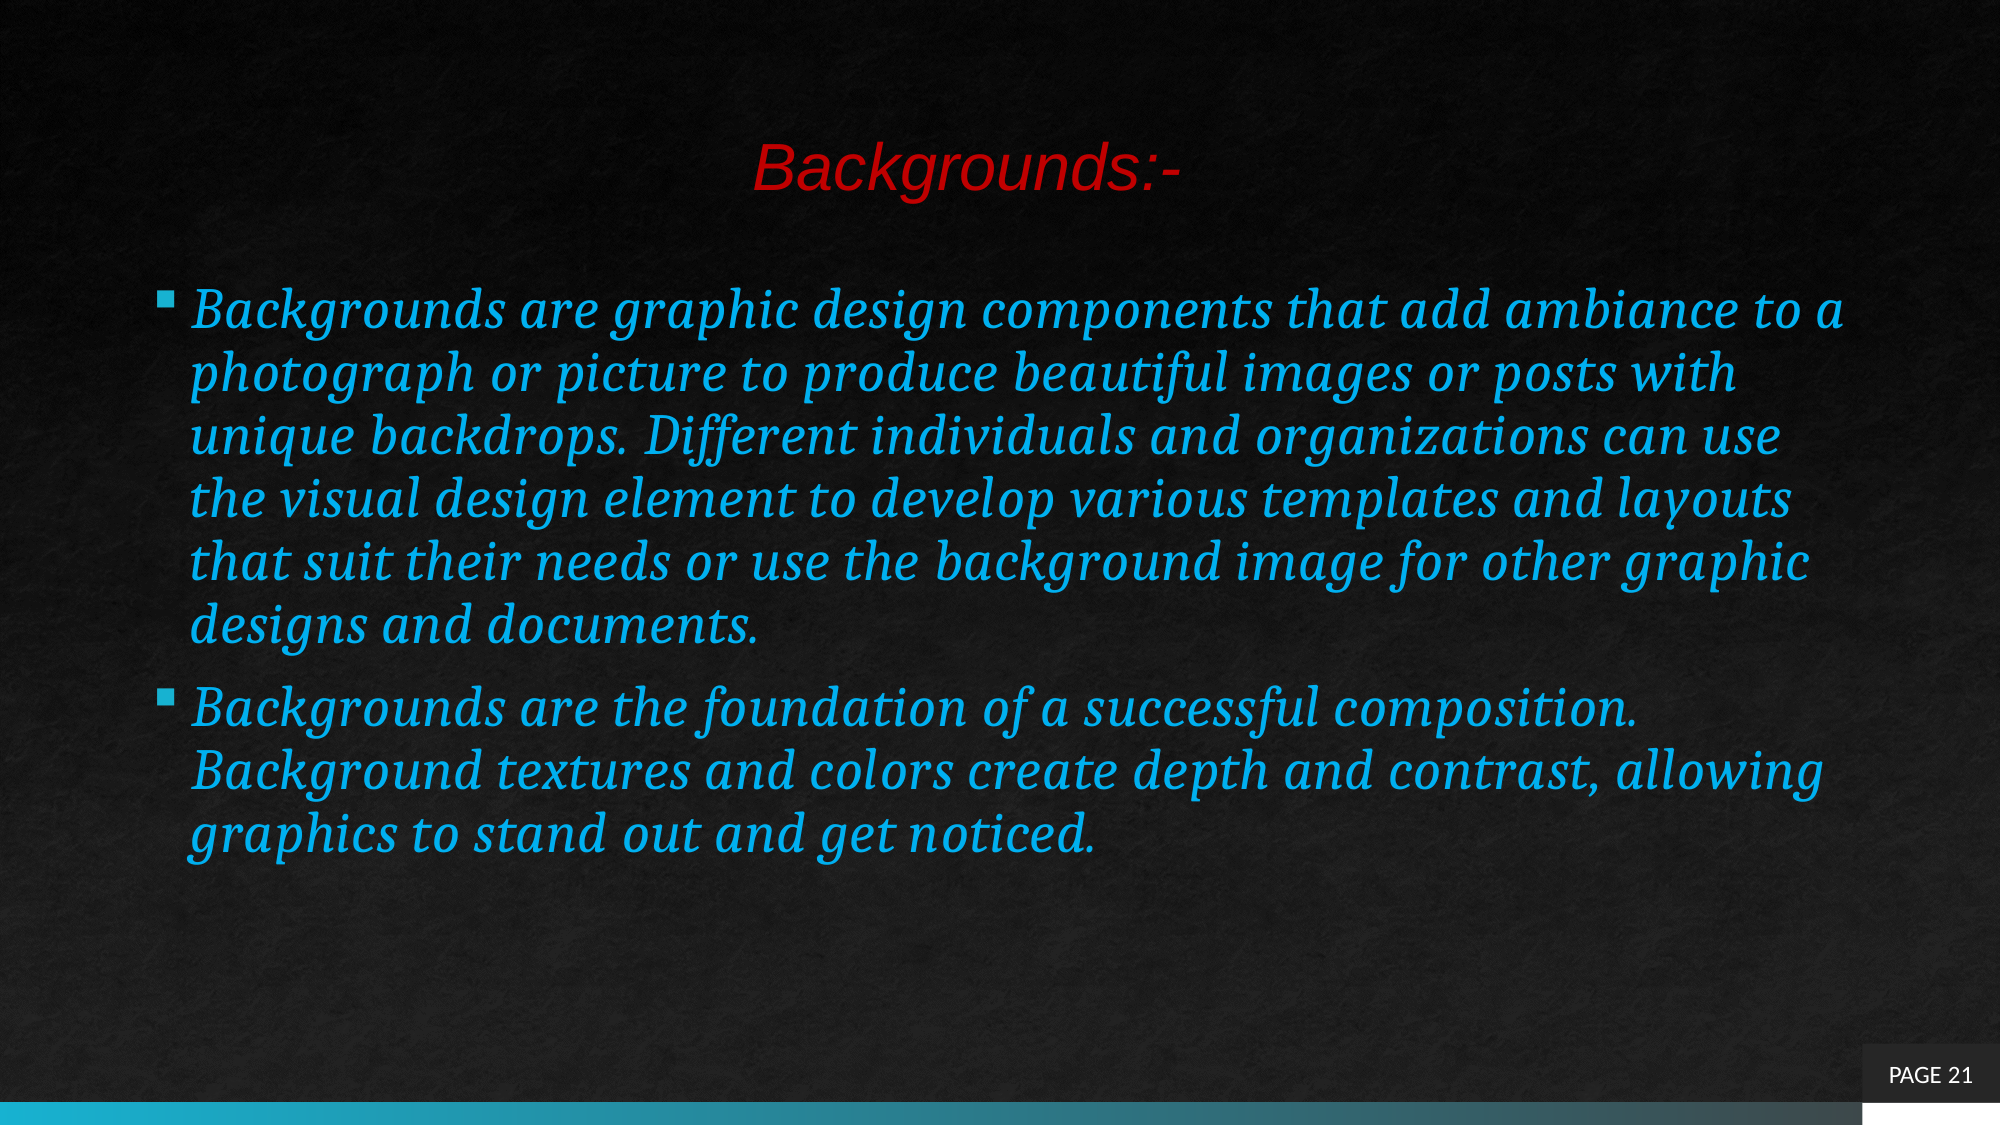

# Backgrounds:-
Backgrounds are graphic design components that add ambiance to a photograph or picture to produce beautiful images or posts with unique backdrops. Different individuals and organizations can use the visual design element to develop various templates and layouts that suit their needs or use the background image for other graphic designs and documents.
Backgrounds are the foundation of a successful composition. Background textures and colors create depth and contrast, allowing graphics to stand out and get noticed.
PAGE 21